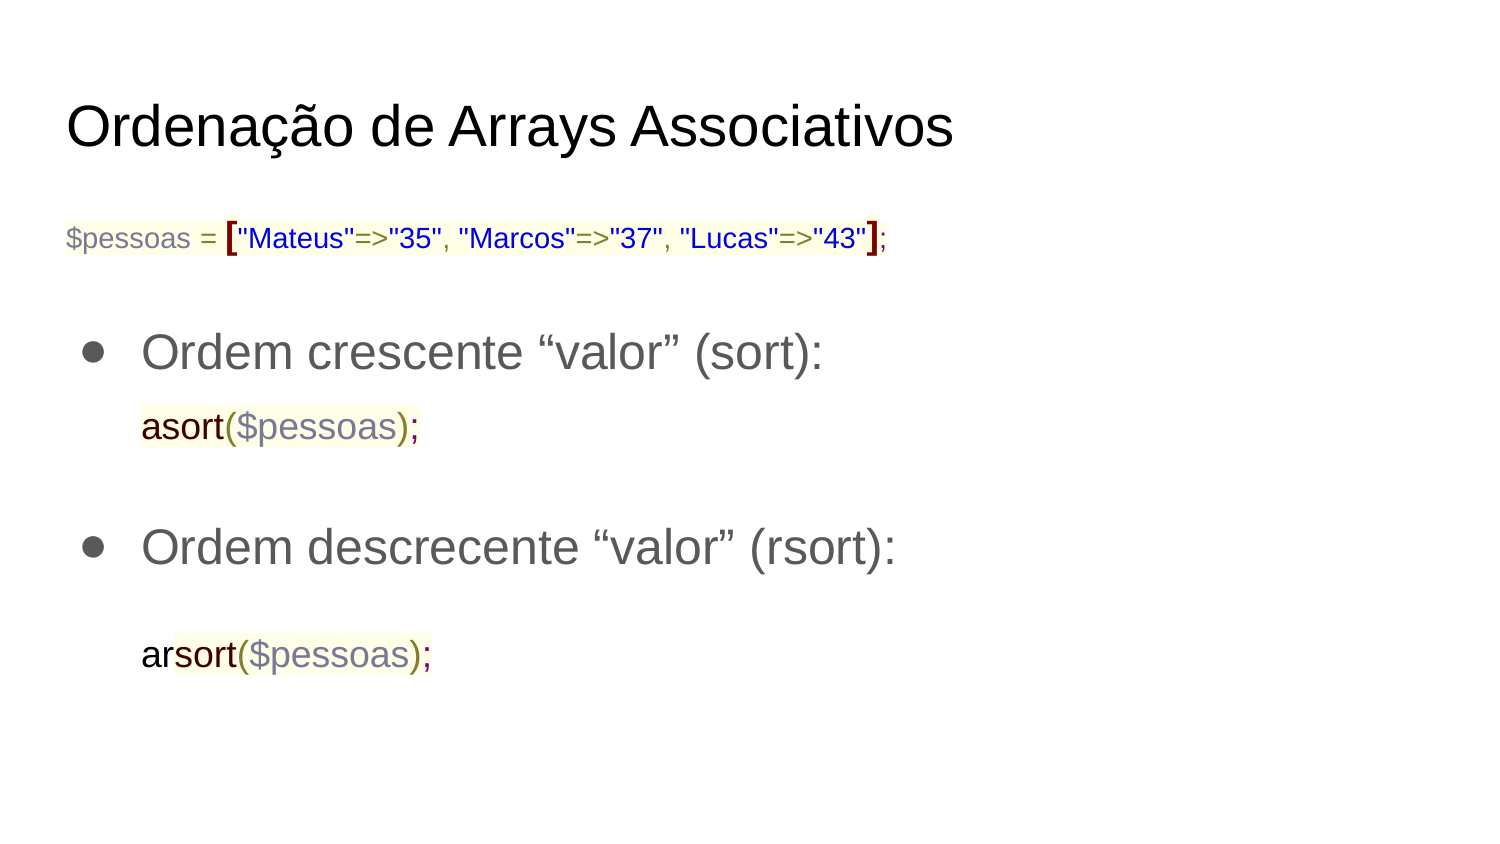

# Ordenação de Arrays Associativos
$pessoas = ["Mateus"=>"35", "Marcos"=>"37", "Lucas"=>"43"];
Ordem crescente “valor” (sort):
asort($pessoas);
Ordem descrecente “valor” (rsort):
arsort($pessoas);